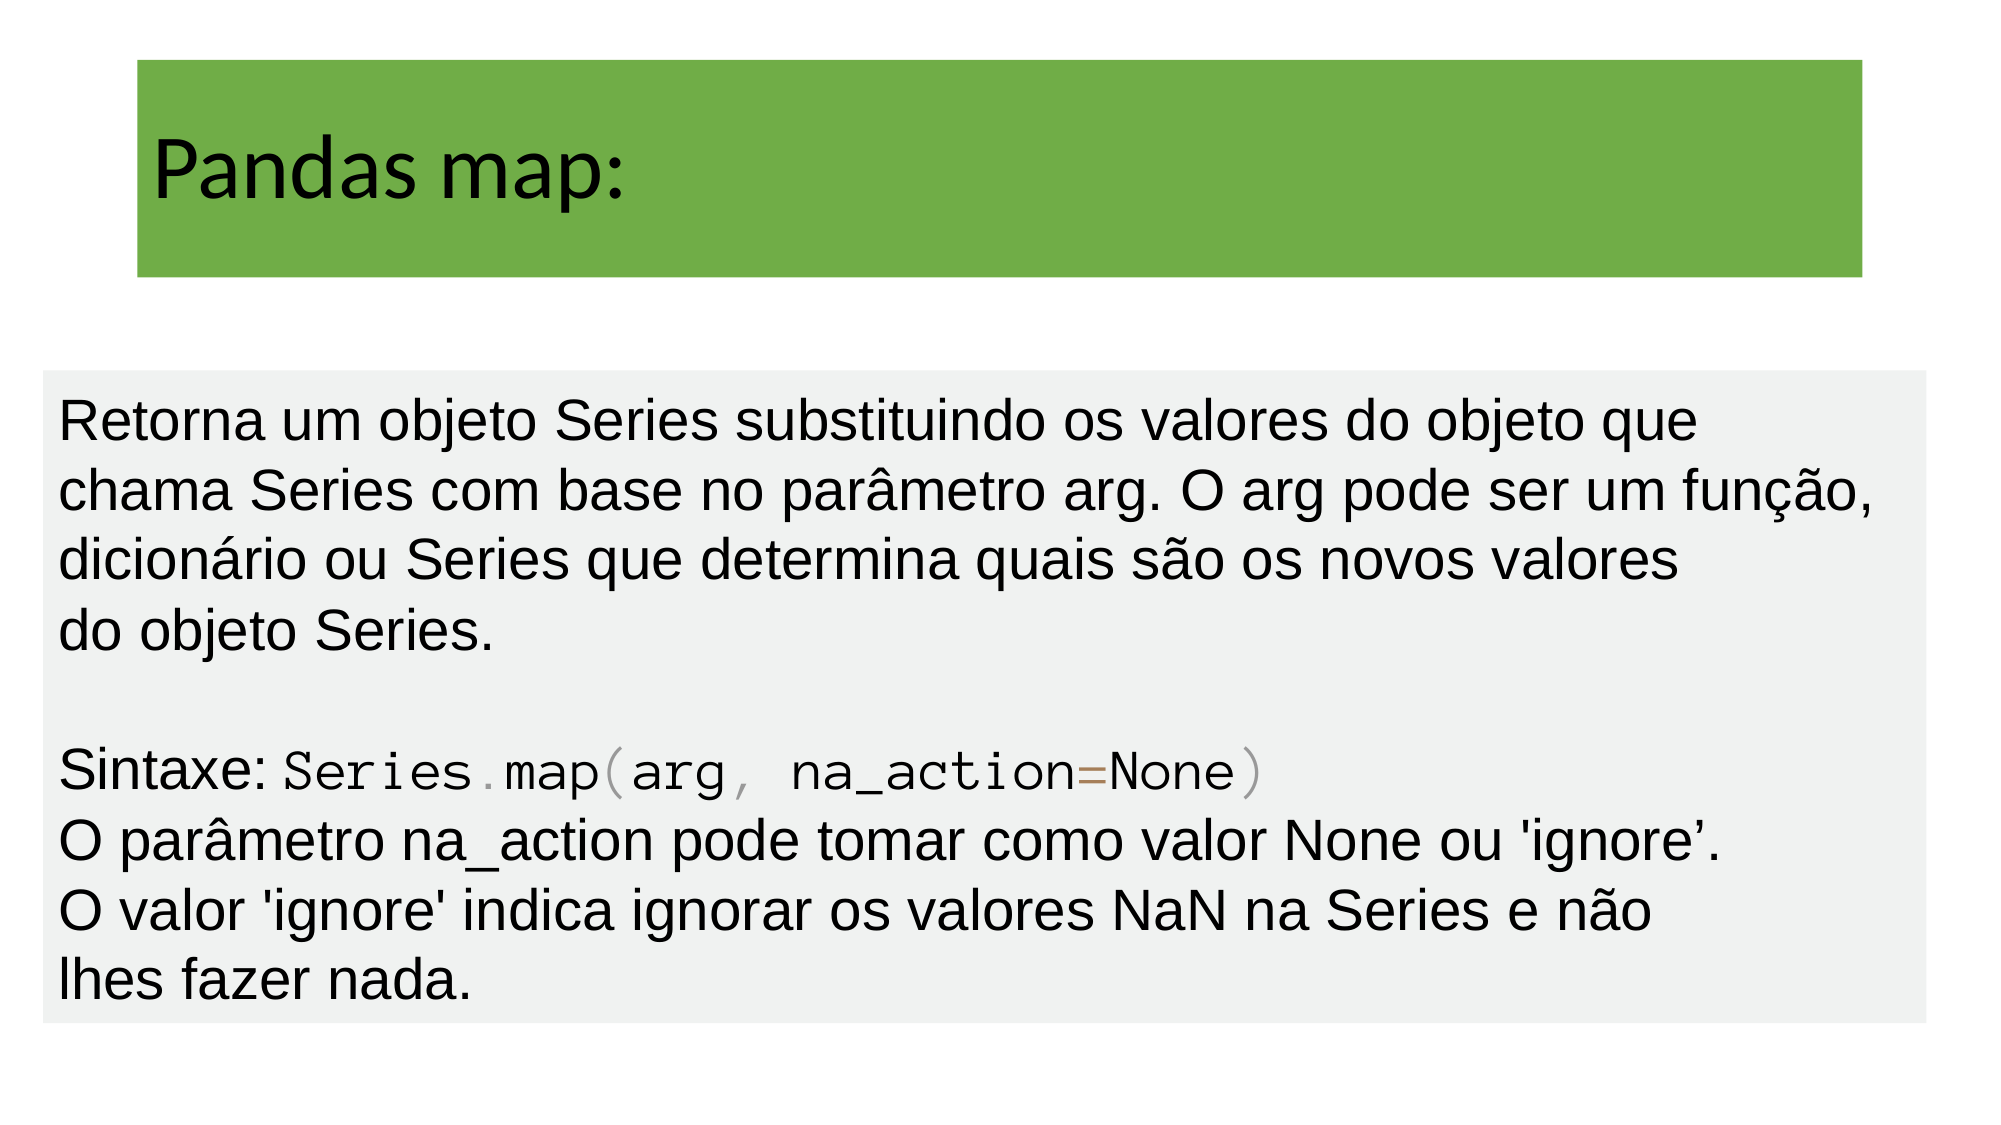

# Pandas map:
Retorna um objeto Series substituindo os valores do objeto que
chama Series com base no parâmetro arg. O arg pode ser um função,
dicionário ou Series que determina quais são os novos valores
do objeto Series.

Sintaxe: Series.map(arg, na_action=None)
O parâmetro na_action pode tomar como valor None ou 'ignore’.
O valor 'ignore' indica ignorar os valores NaN na Series e não
lhes fazer nada.